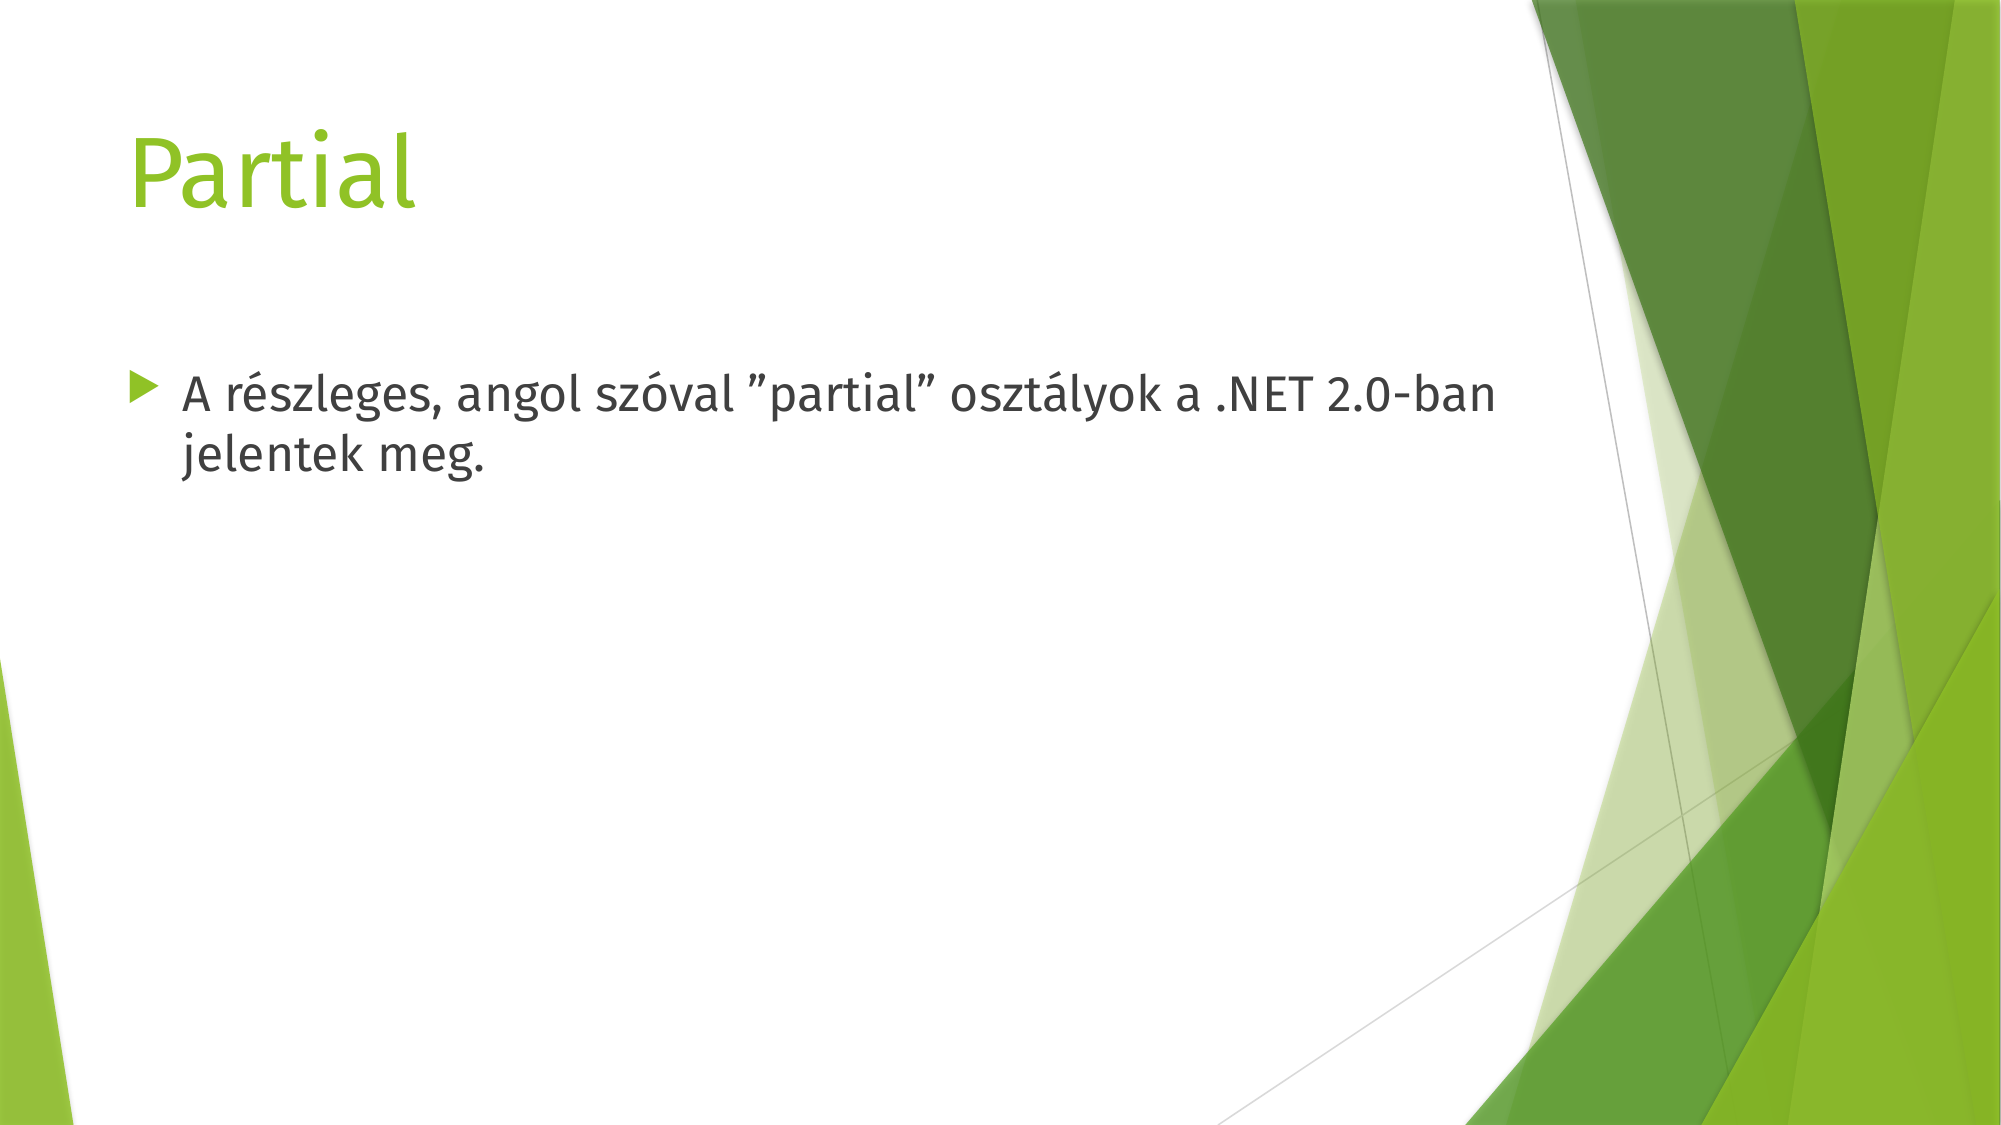

# Partial
A részleges, angol szóval ”partial” osztályok a .NET 2.0-ban jelentek meg.